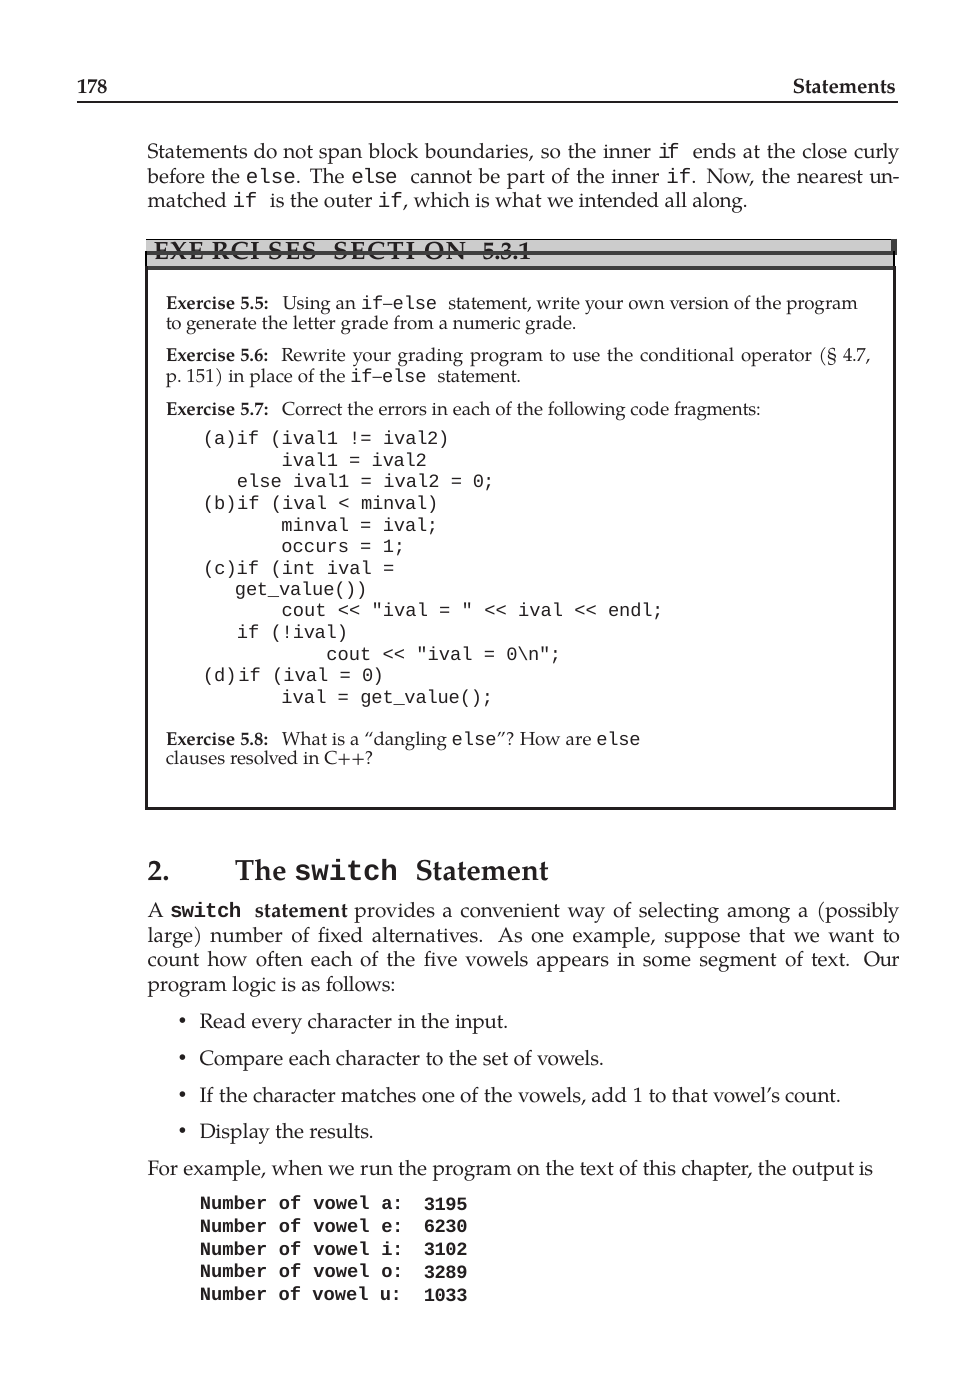

178
Statements

Statements do not span block boundaries, so the inner if ends at the close curly before the else. The else cannot be part of the inner if. Now, the nearest un- matched if is the outer if, which is what we intended all along.
|  |
| --- |
| Exe rci ses Secti on 5.3.1 |
| Exercise 5.5: Using an if–else statement, write your own version of the program to generate the letter grade from a numeric grade. Exercise 5.6: Rewrite your grading program to use the conditional operator (§ 4.7, p. 151) in place of the if–else statement. Exercise 5.7: Correct the errors in each of the following code fragments: if (ival1 != ival2) ival1 = ival2 else ival1 = ival2 = 0; if (ival < minval) minval = ival; occurs = 1; if (int ival = get\_value()) cout << "ival = " << ival << endl; if (!ival) cout << "ival = 0\n"; if (ival = 0) ival = get\_value(); Exercise 5.8: What is a “dangling else”? How are else clauses resolved in C++? |
The switch Statement
A switch statement provides a convenient way of selecting among a (possibly large) number of fixed alternatives. As one example, suppose that we want to count how often each of the five vowels appears in some segment of text. Our program logic is as follows:
Read every character in the input.
Compare each character to the set of vowels.
If the character matches one of the vowels, add 1 to that vowel’s count.
Display the results.
For example, when we run the program on the text of this chapter, the output is
Number of vowel a: Number of vowel e: Number of vowel i: Number of vowel o: Number of vowel u:
3195
6230
3102
3289
1033